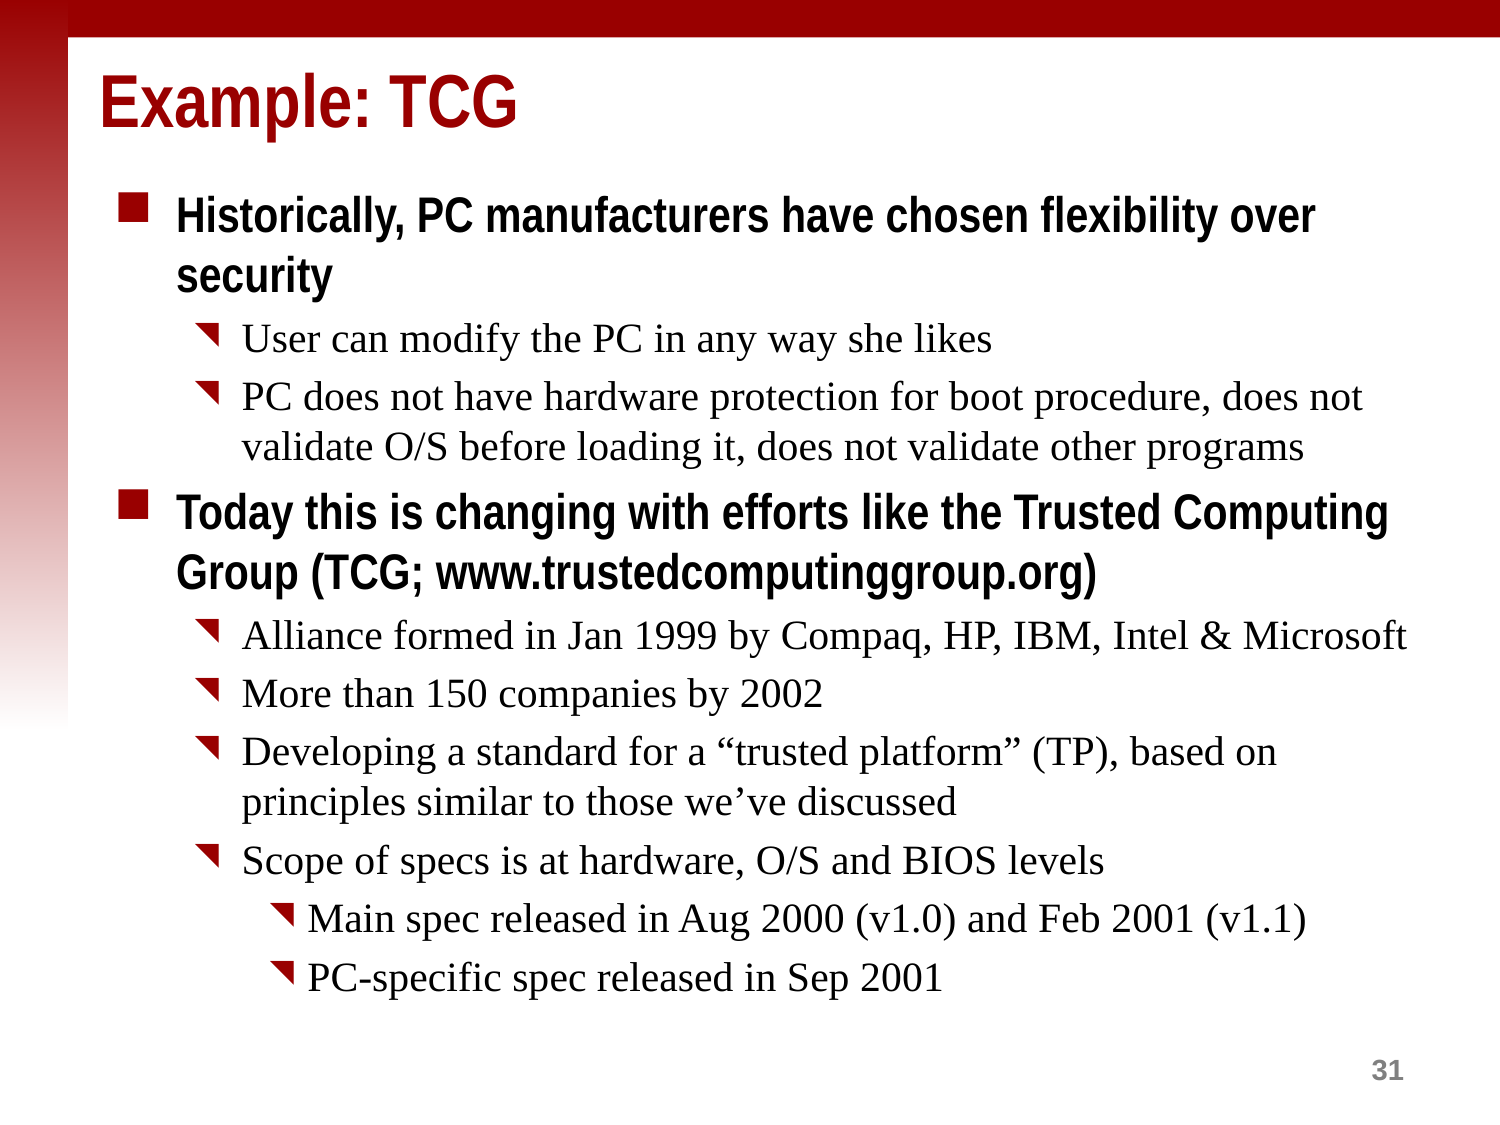

# Example: TCG
Historically, PC manufacturers have chosen flexibility over security
User can modify the PC in any way she likes
PC does not have hardware protection for boot procedure, does not validate O/S before loading it, does not validate other programs
Today this is changing with efforts like the Trusted Computing Group (TCG; www.trustedcomputinggroup.org)
Alliance formed in Jan 1999 by Compaq, HP, IBM, Intel & Microsoft
More than 150 companies by 2002
Developing a standard for a “trusted platform” (TP), based on principles similar to those we’ve discussed
Scope of specs is at hardware, O/S and BIOS levels
Main spec released in Aug 2000 (v1.0) and Feb 2001 (v1.1)
PC-specific spec released in Sep 2001